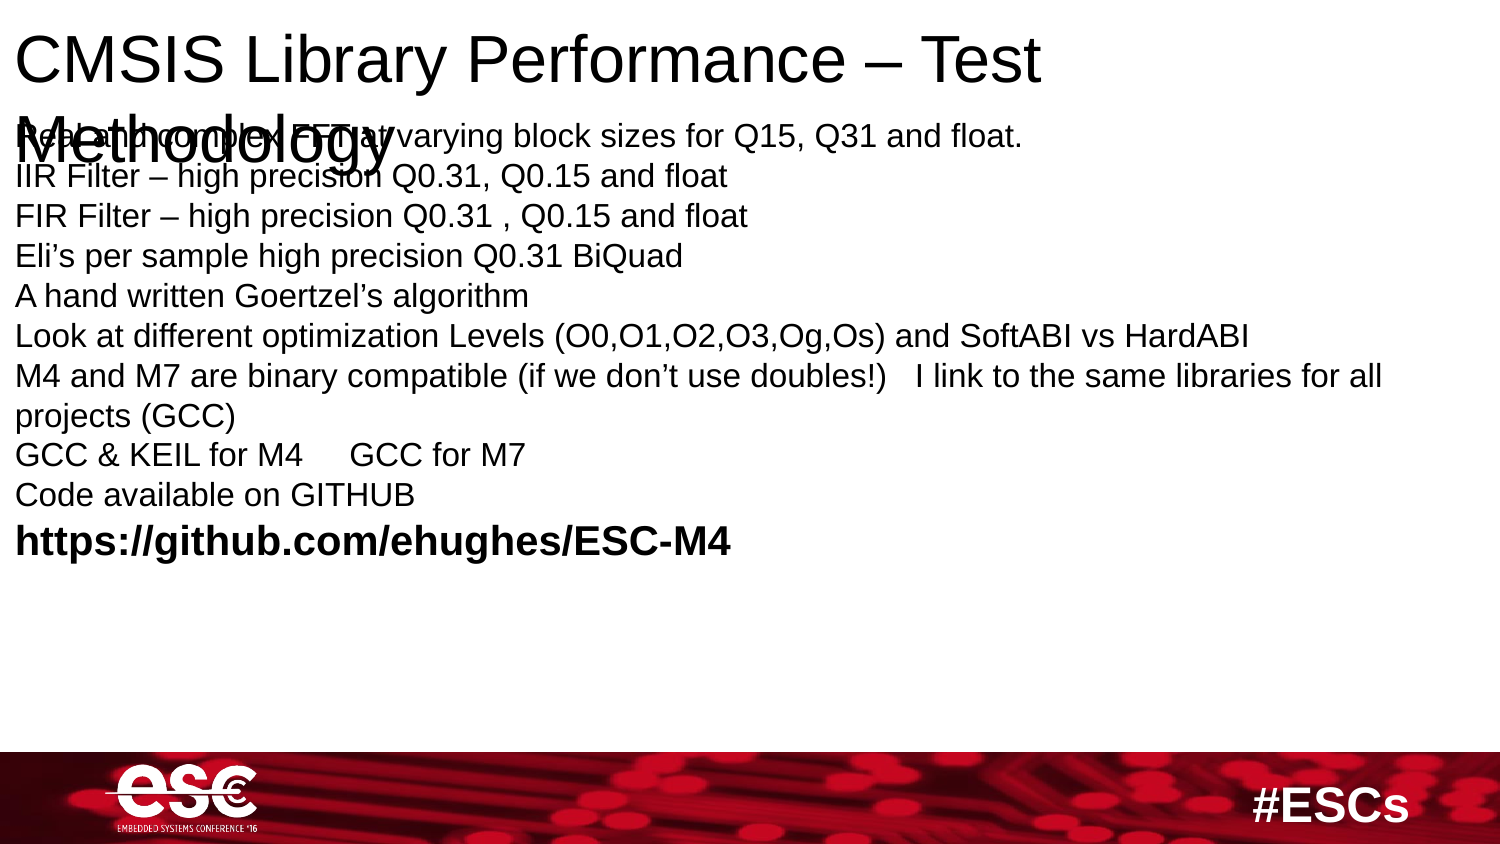

CMSIS Library Performance – Test Methodology
Real and complex FFT at varying block sizes for Q15, Q31 and float.
IIR Filter – high precision Q0.31, Q0.15 and float
FIR Filter – high precision Q0.31 , Q0.15 and float
Eli’s per sample high precision Q0.31 BiQuad
A hand written Goertzel’s algorithm
Look at different optimization Levels (O0,O1,O2,O3,Og,Os) and SoftABI vs HardABI
M4 and M7 are binary compatible (if we don’t use doubles!)   I link to the same libraries for all projects (GCC)
GCC & KEIL for M4     GCC for M7
Code available on GITHUB
https://github.com/ehughes/ESC-M4